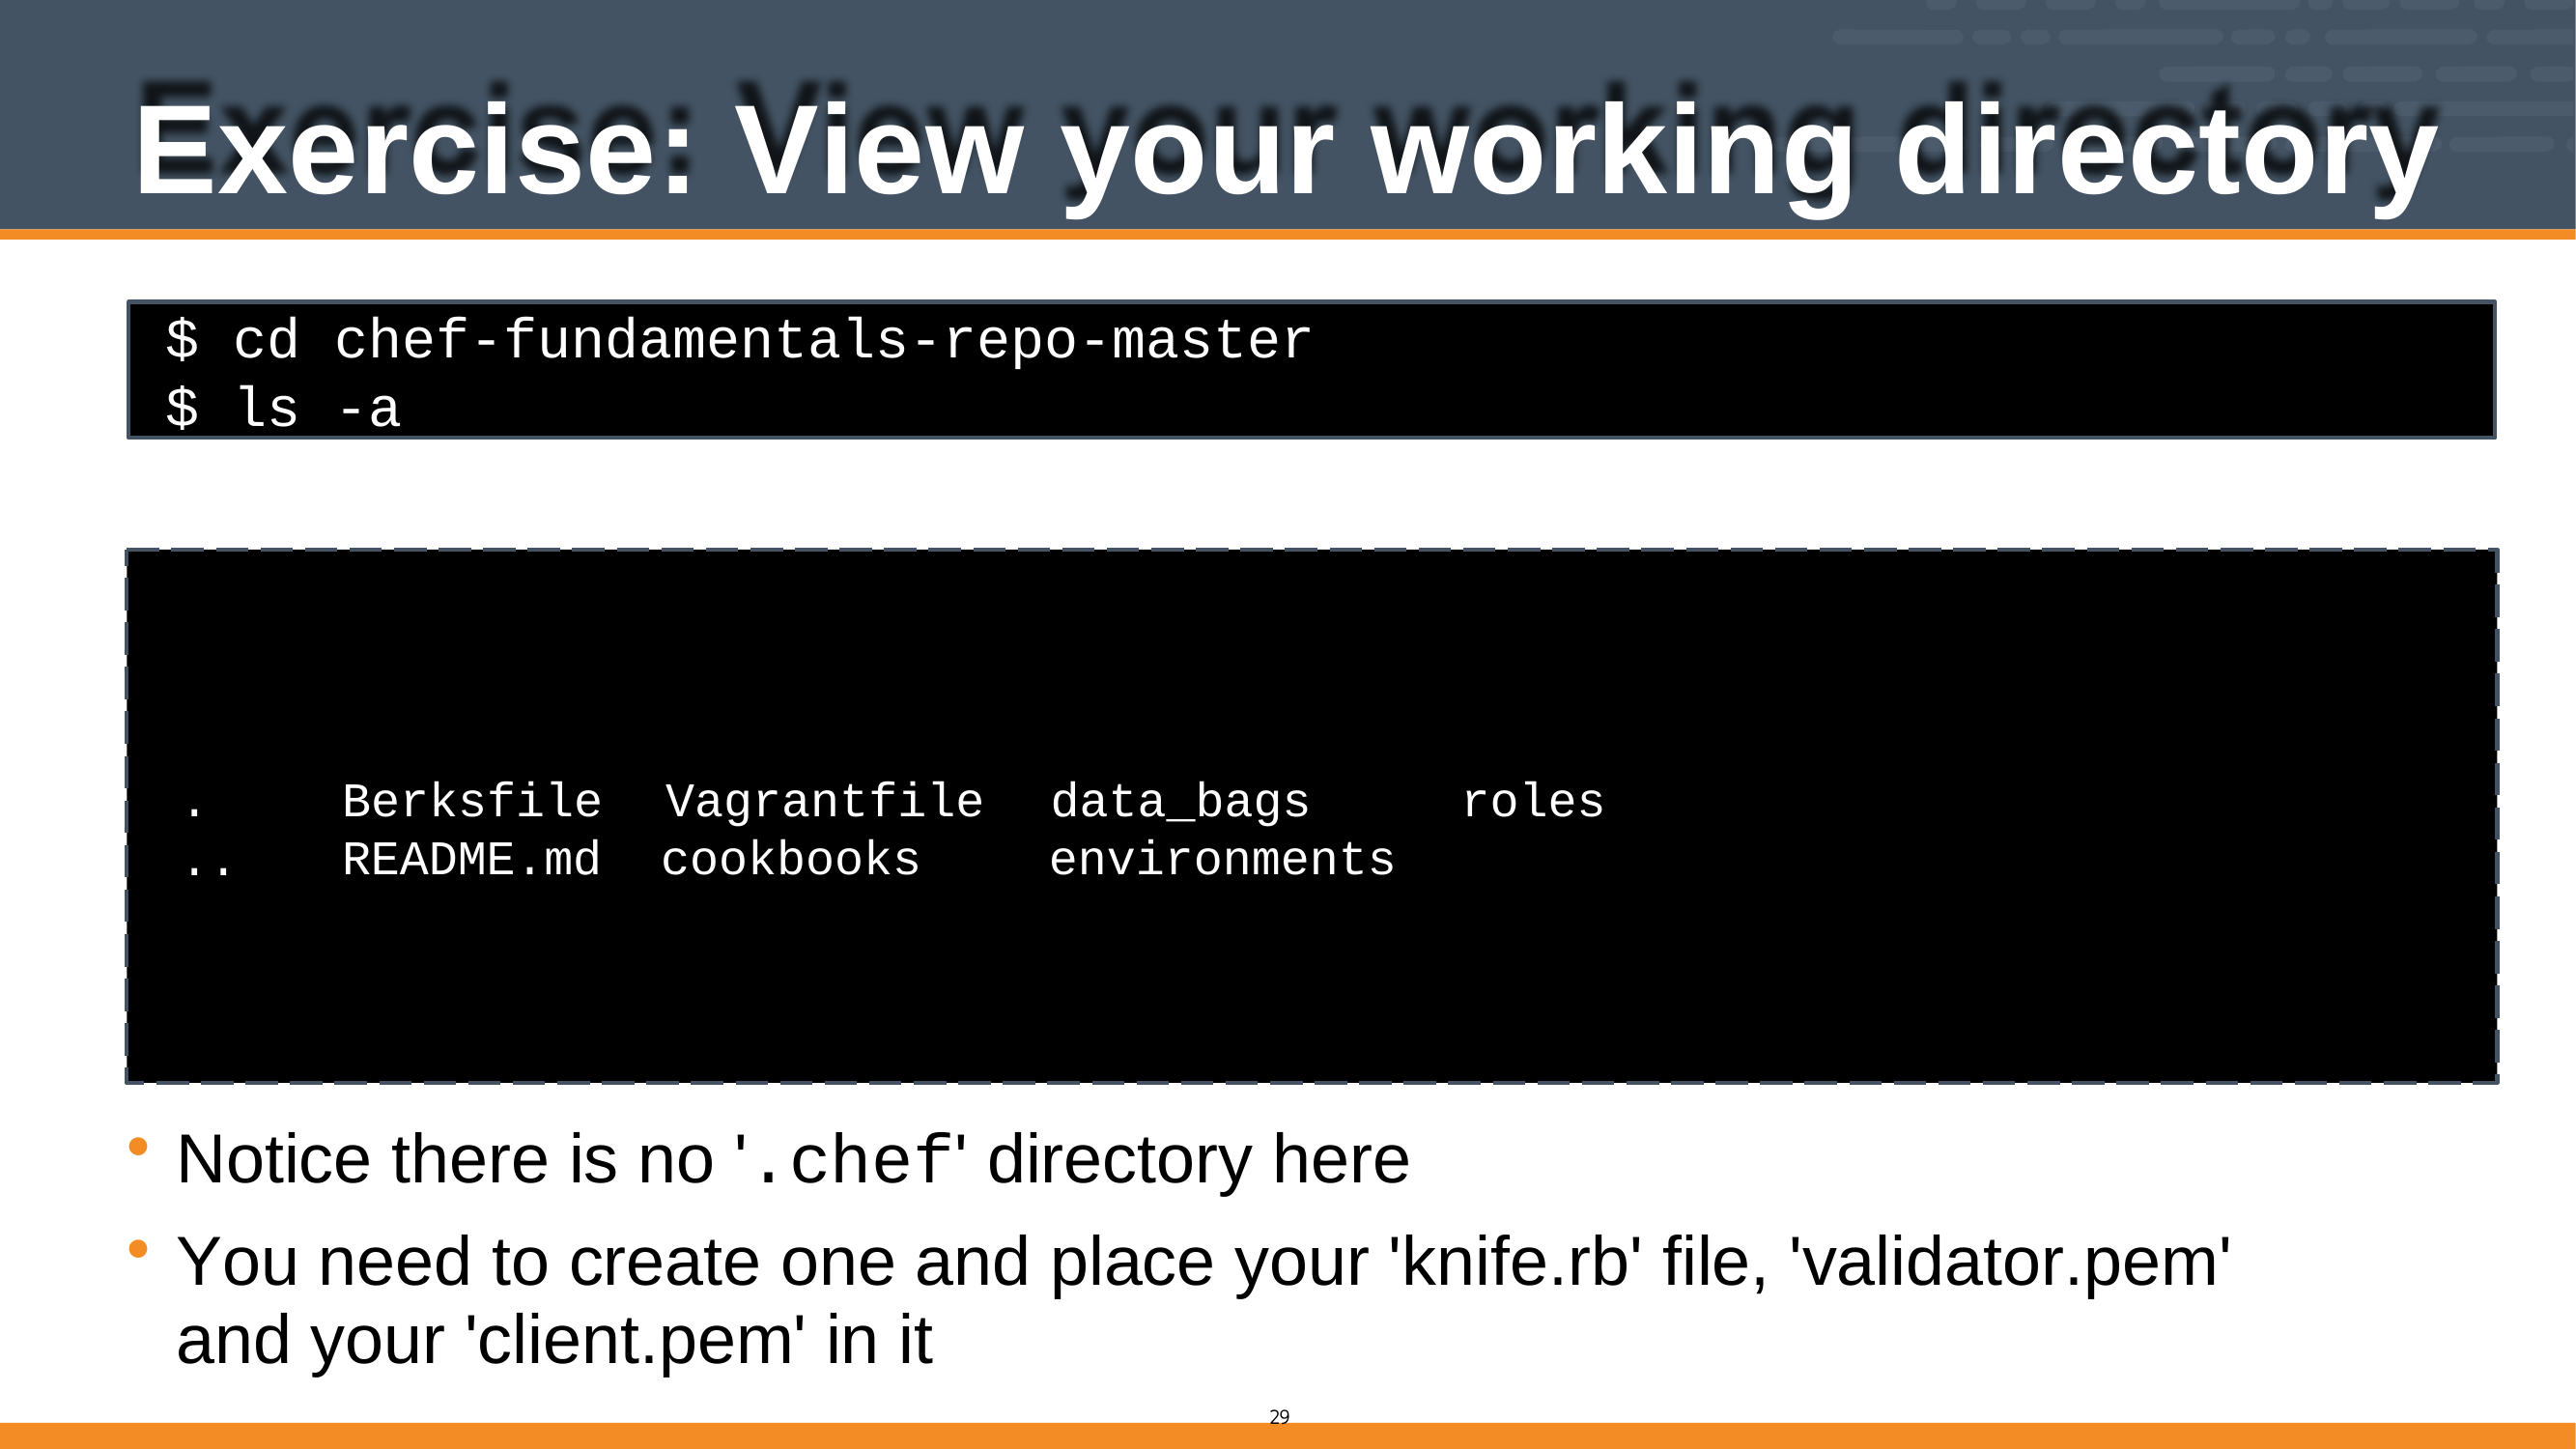

# Exercise: View your working directory

$ cd chef-fundamentals-repo-master
$ ls -a

.
..
Berksfile README.md
Vagrantfile cookbooks
data_bags environments
roles
Notice there is no '.chef' directory here
You need to create one and place your 'knife.rb' file, 'validator.pem' and your 'client.pem' in it
29